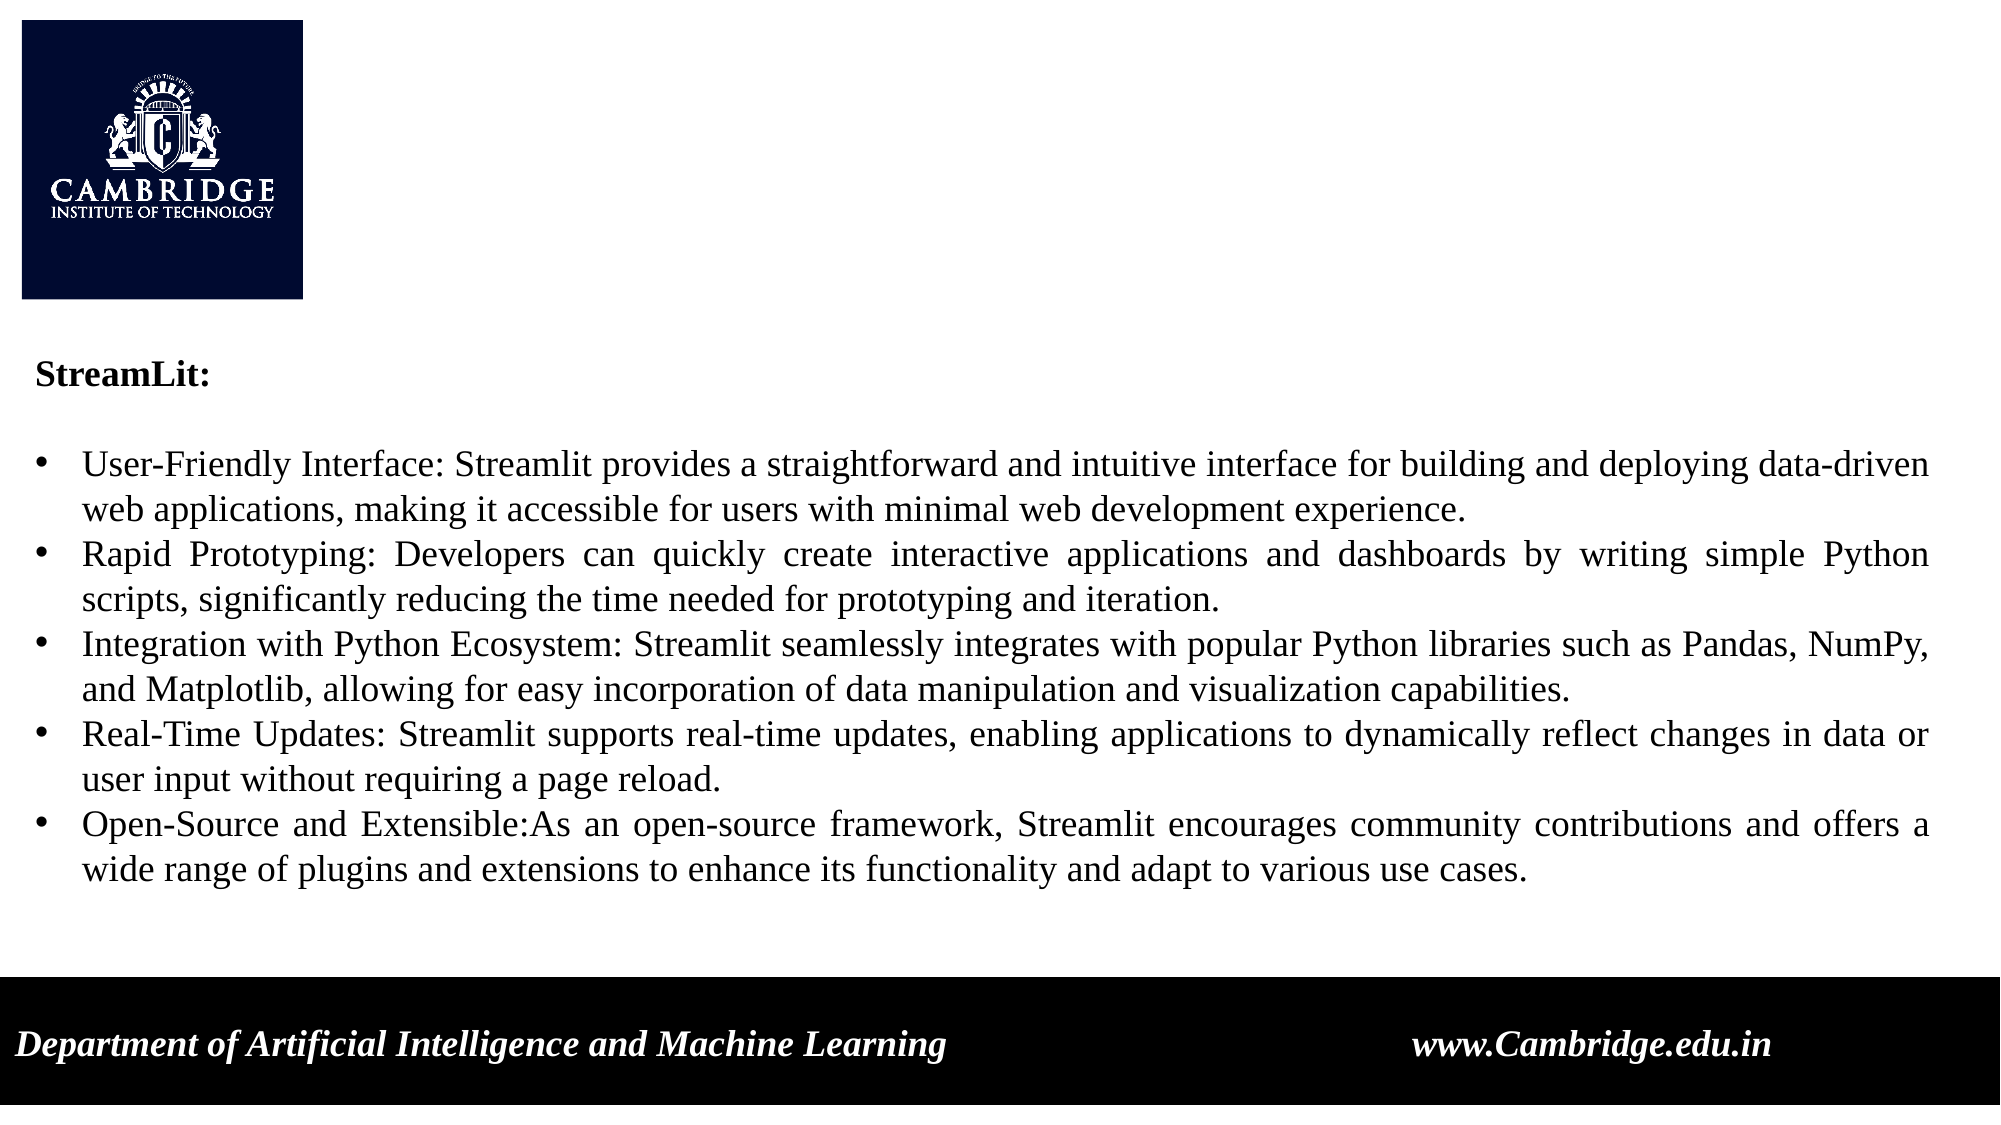

StreamLit:

User-Friendly Interface: Streamlit provides a straightforward and intuitive interface for building and deploying data-driven web applications, making it accessible for users with minimal web development experience.
Rapid Prototyping: Developers can quickly create interactive applications and dashboards by writing simple Python scripts, significantly reducing the time needed for prototyping and iteration.
Integration with Python Ecosystem: Streamlit seamlessly integrates with popular Python libraries such as Pandas, NumPy, and Matplotlib, allowing for easy incorporation of data manipulation and visualization capabilities.
Real-Time Updates: Streamlit supports real-time updates, enabling applications to dynamically reflect changes in data or user input without requiring a page reload.
Open-Source and Extensible:As an open-source framework, Streamlit encourages community contributions and offers a wide range of plugins and extensions to enhance its functionality and adapt to various use cases.
Department of Artificial Intelligence and Machine Learning                                                 www.Cambridge.edu.in